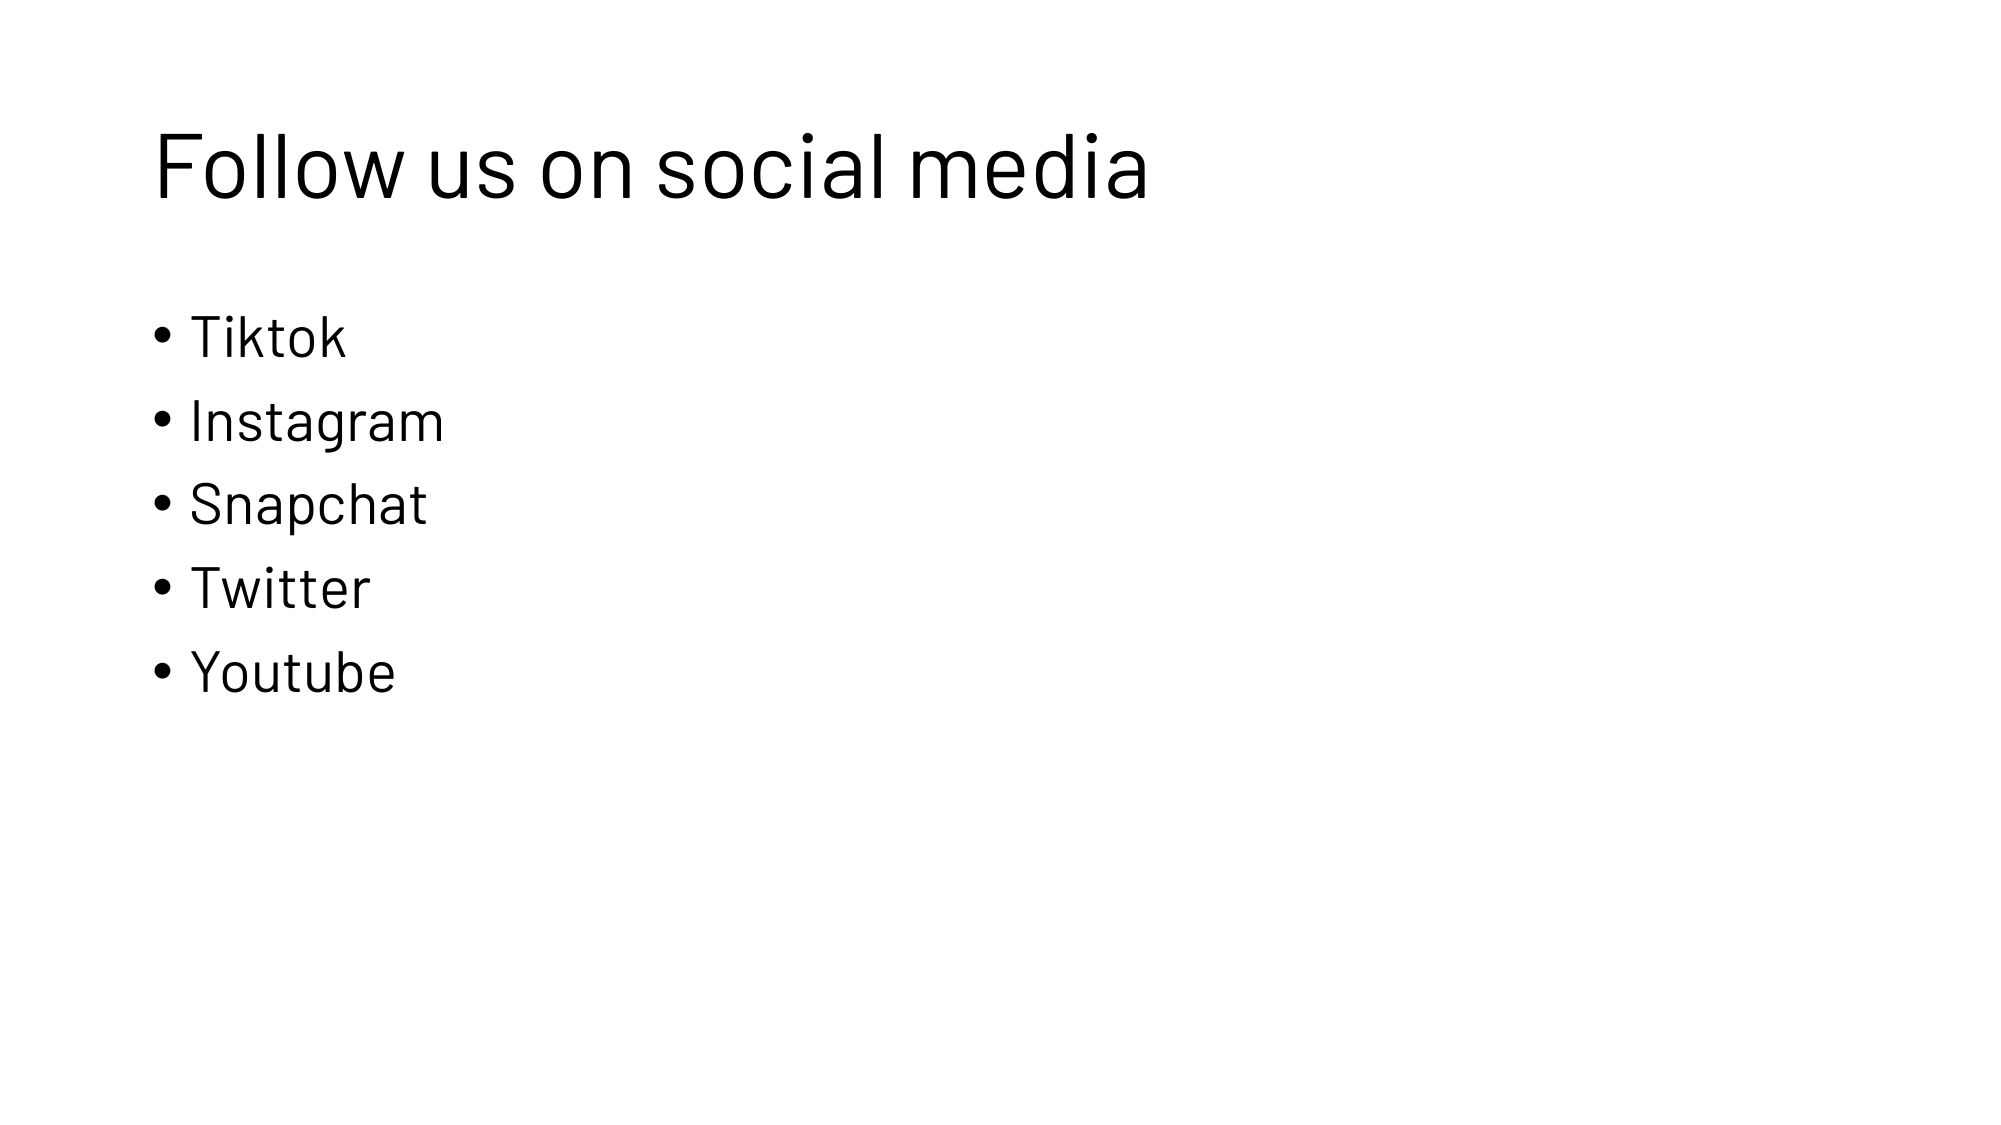

# Follow us on social media
Tiktok
Instagram
Snapchat
Twitter
Youtube